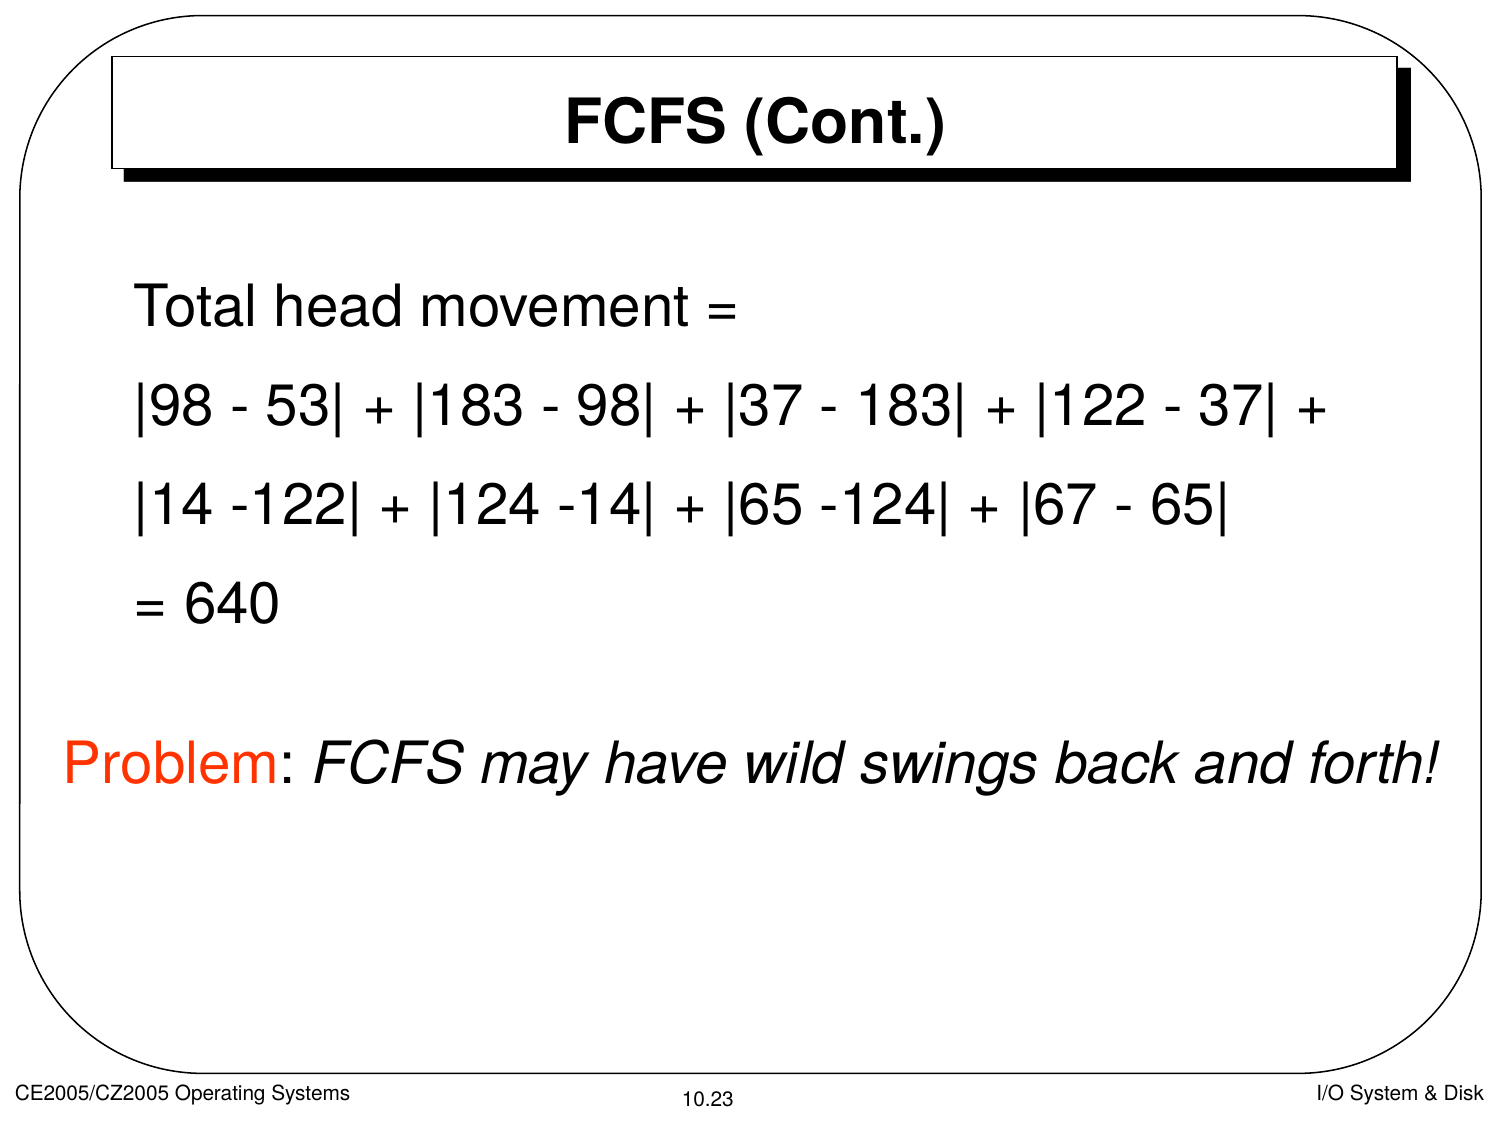

# FCFS (Cont.)
Total head movement =
|98 - 53| + |183 - 98| + |37 - 183| + |122 - 37| +
|14 -122| + |124 -14| + |65 -124| + |67 - 65|
= 640
Problem: FCFS may have wild swings back and forth!